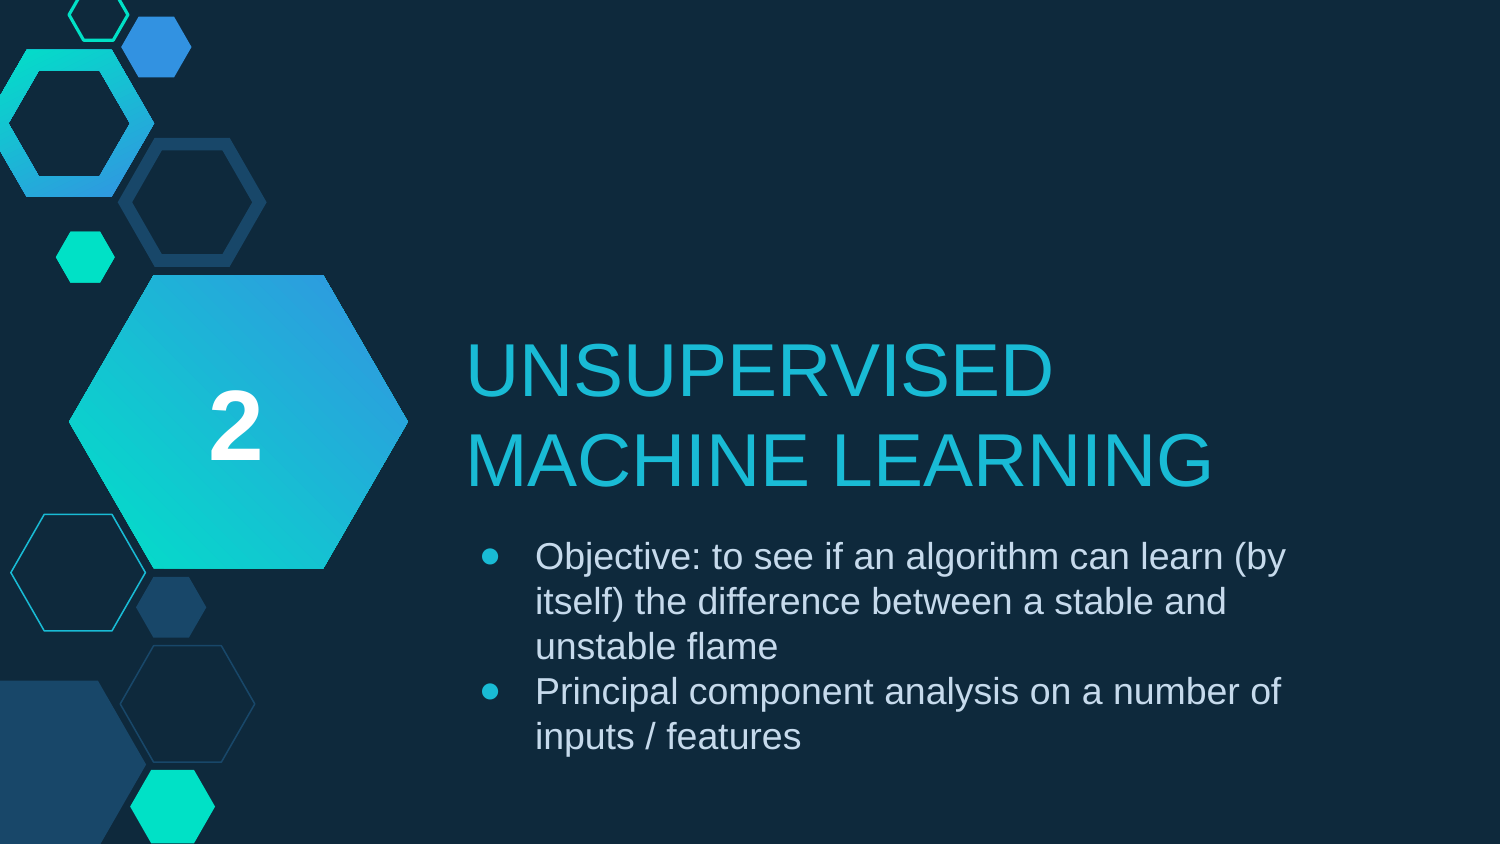

2
# UNSUPERVISED MACHINE LEARNING
Objective: to see if an algorithm can learn (by itself) the difference between a stable and unstable flame
Principal component analysis on a number of inputs / features